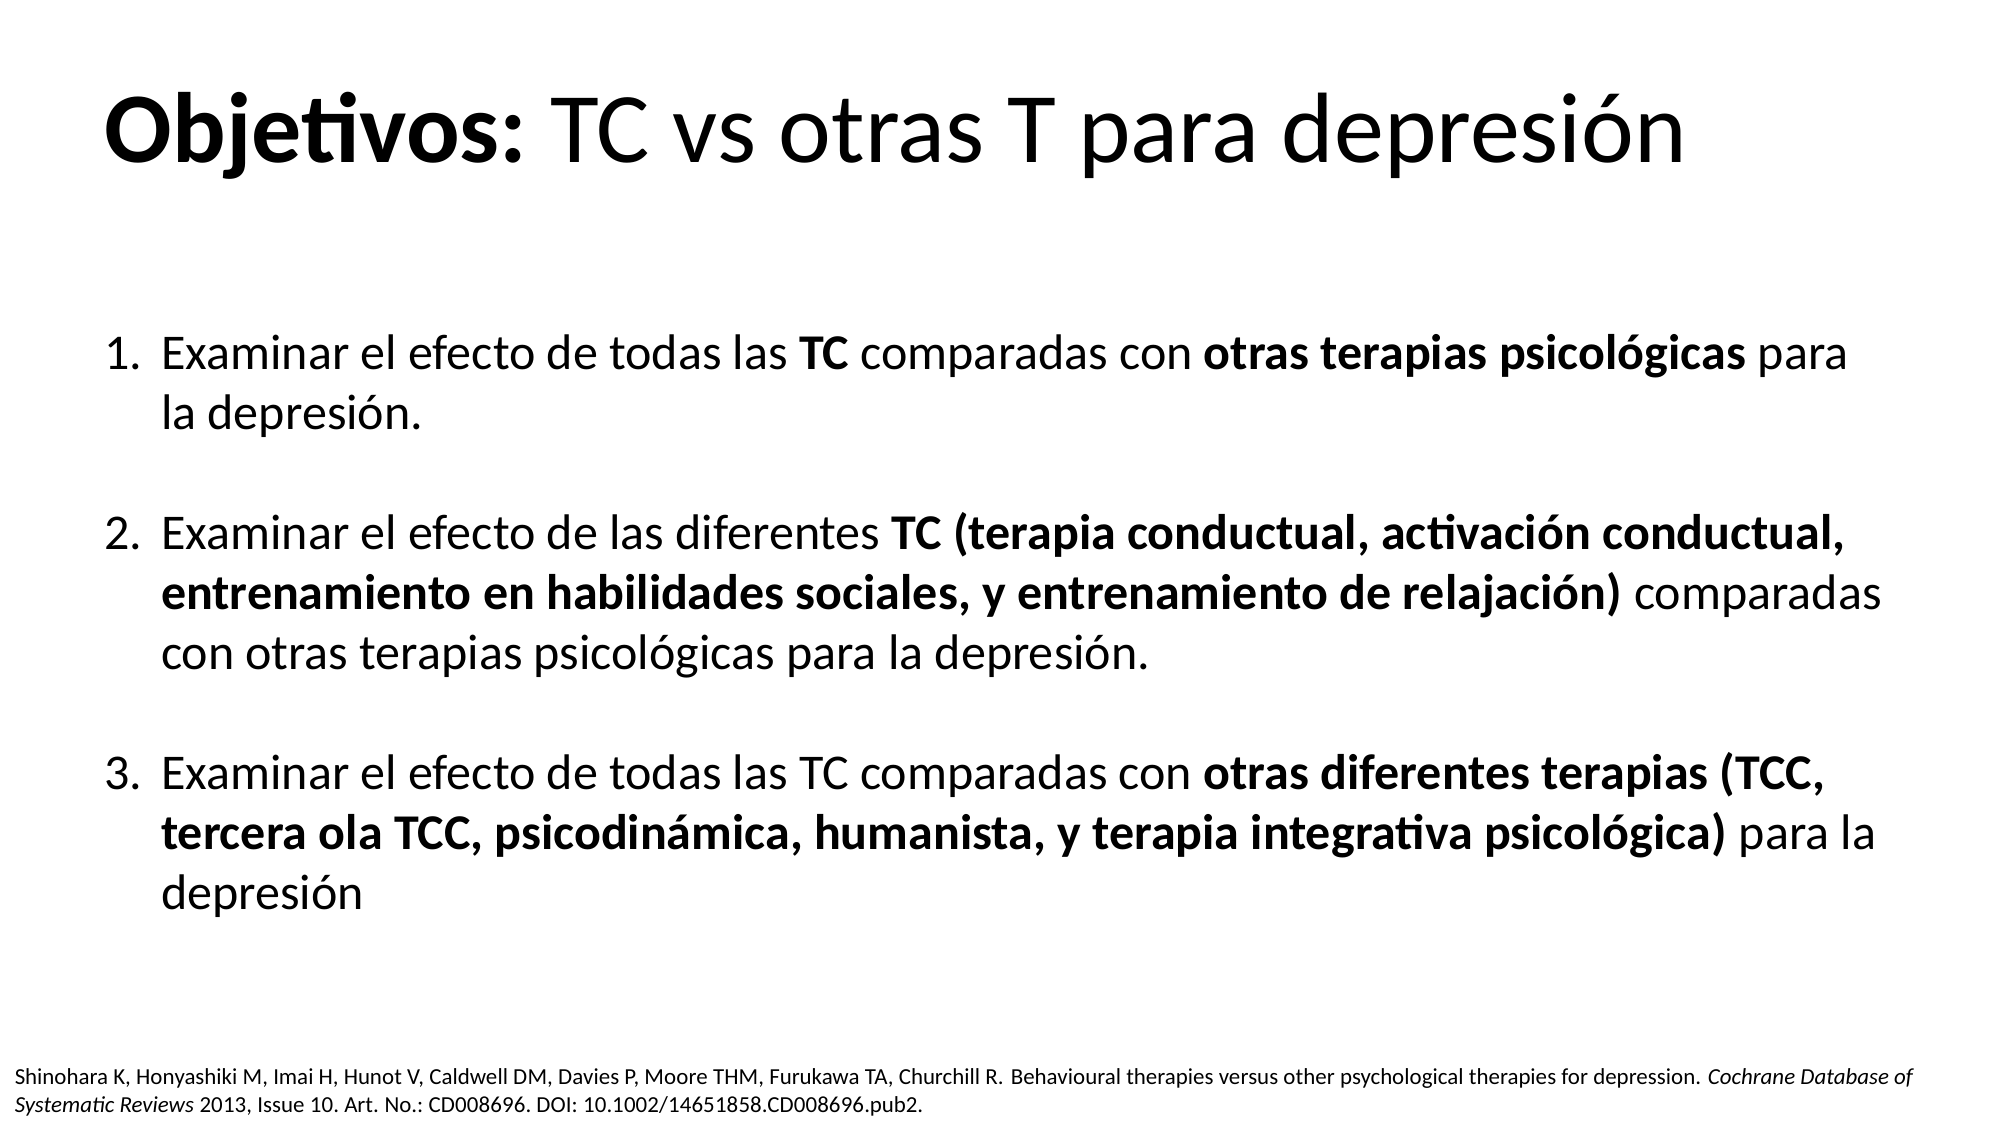

Objetivos: TC vs otras T para depresión
Examinar el efecto de todas las TC comparadas con otras terapias psicológicas para la depresión.

Examinar el efecto de las diferentes TC (terapia conductual, activación conductual, entrenamiento en habilidades sociales, y entrenamiento de relajación) comparadas con otras terapias psicológicas para la depresión.

Examinar el efecto de todas las TC comparadas con otras diferentes terapias (TCC, tercera ola TCC, psicodinámica, humanista, y terapia integrativa psicológica) para la depresión
Shinohara K, Honyashiki M, Imai H, Hunot V, Caldwell DM, Davies P, Moore THM, Furukawa TA, Churchill R. Behavioural therapies versus other psychological therapies for depression. Cochrane Database of Systematic Reviews 2013, Issue 10. Art. No.: CD008696. DOI: 10.1002/14651858.CD008696.pub2.